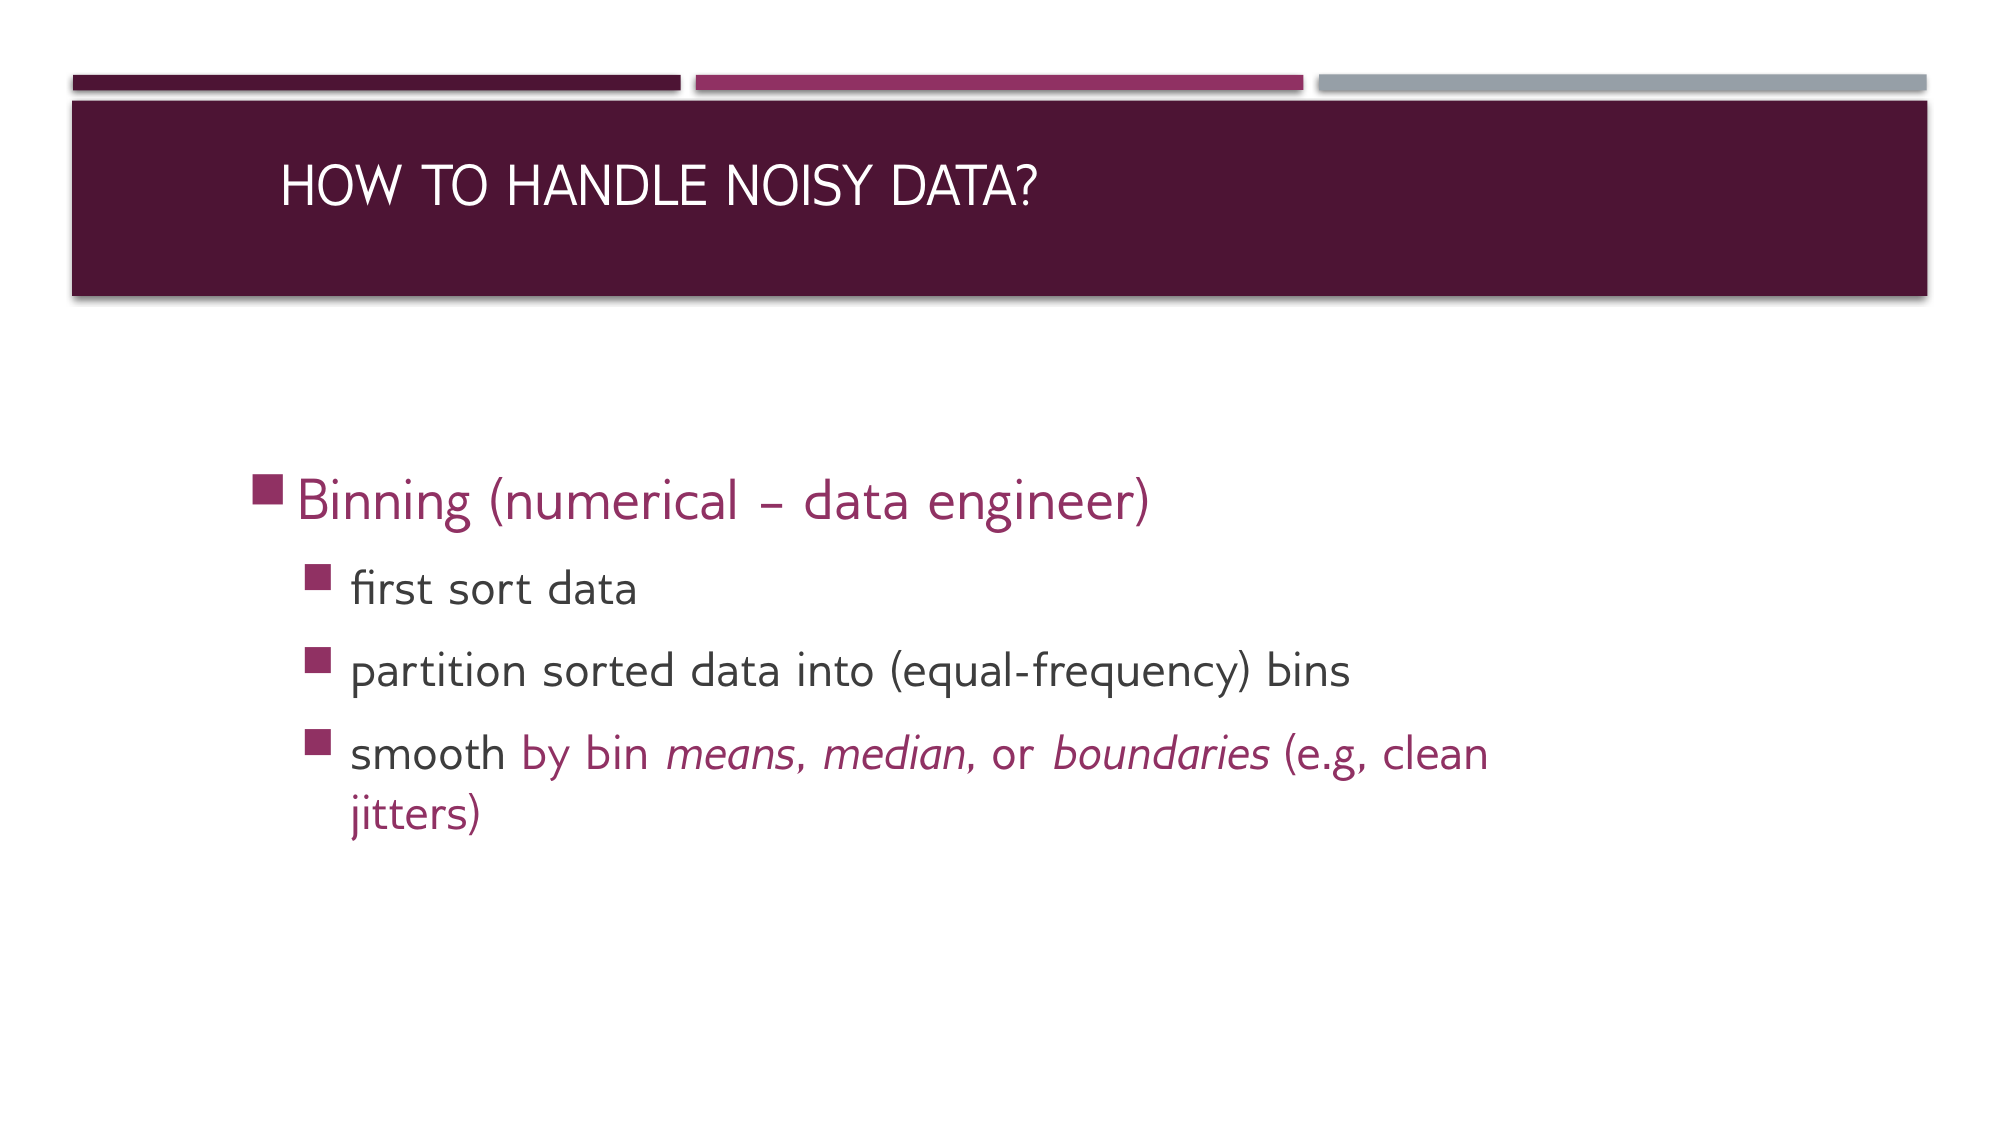

# How to Handle Noisy Data?
Binning (numerical – data engineer)
first sort data
partition sorted data into (equal-frequency) bins
smooth by bin means, median, or boundaries (e.g, clean jitters)